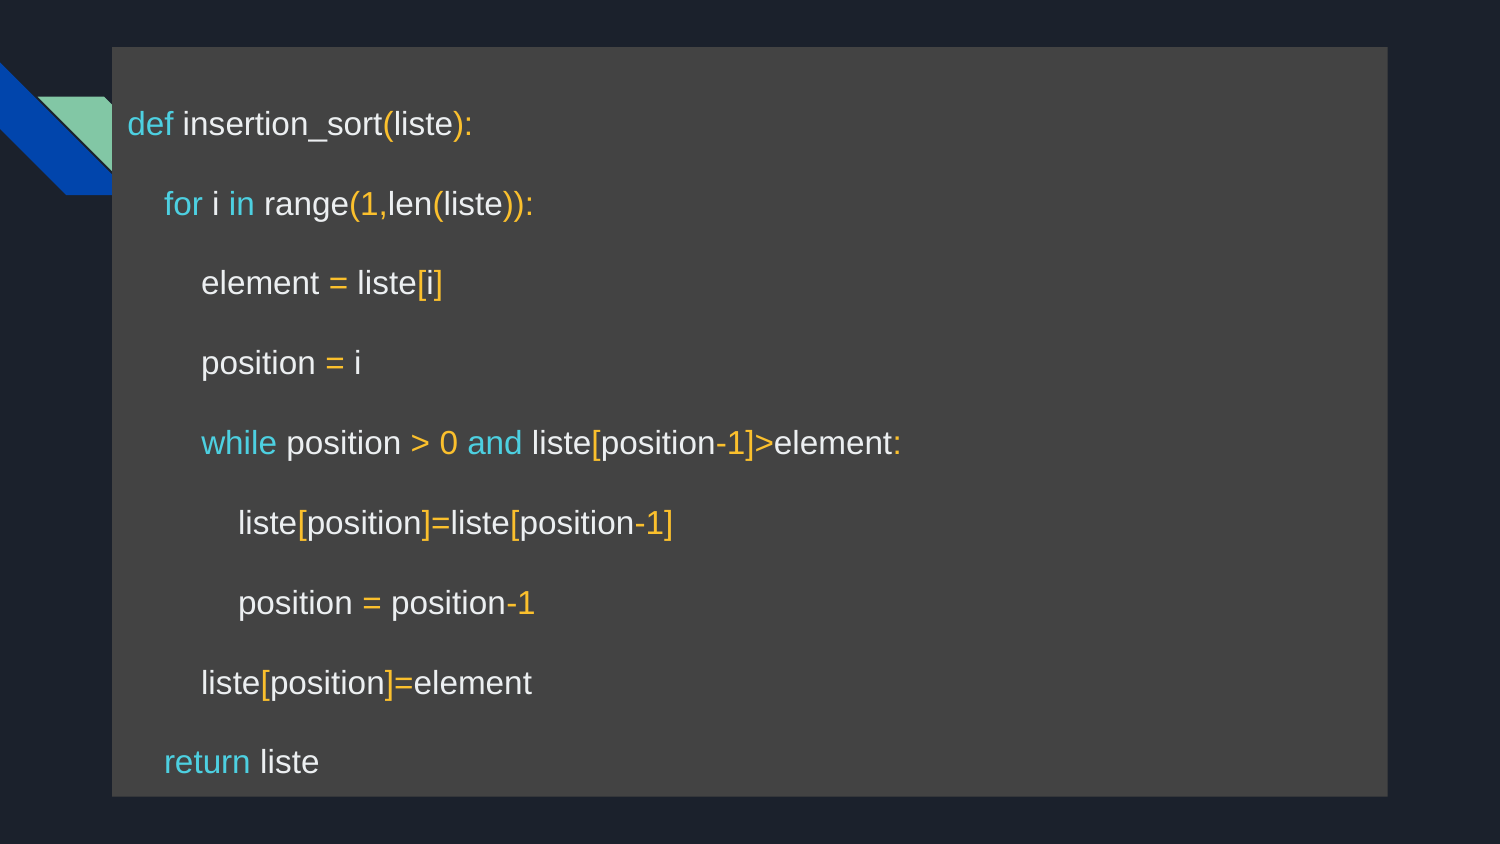

def insertion_sort(liste):
    for i in range(1,len(liste)):
        element = liste[i]
        position = i
        while position > 0 and liste[position-1]>element:
            liste[position]=liste[position-1]
            position = position-1
        liste[position]=element
    return liste

#